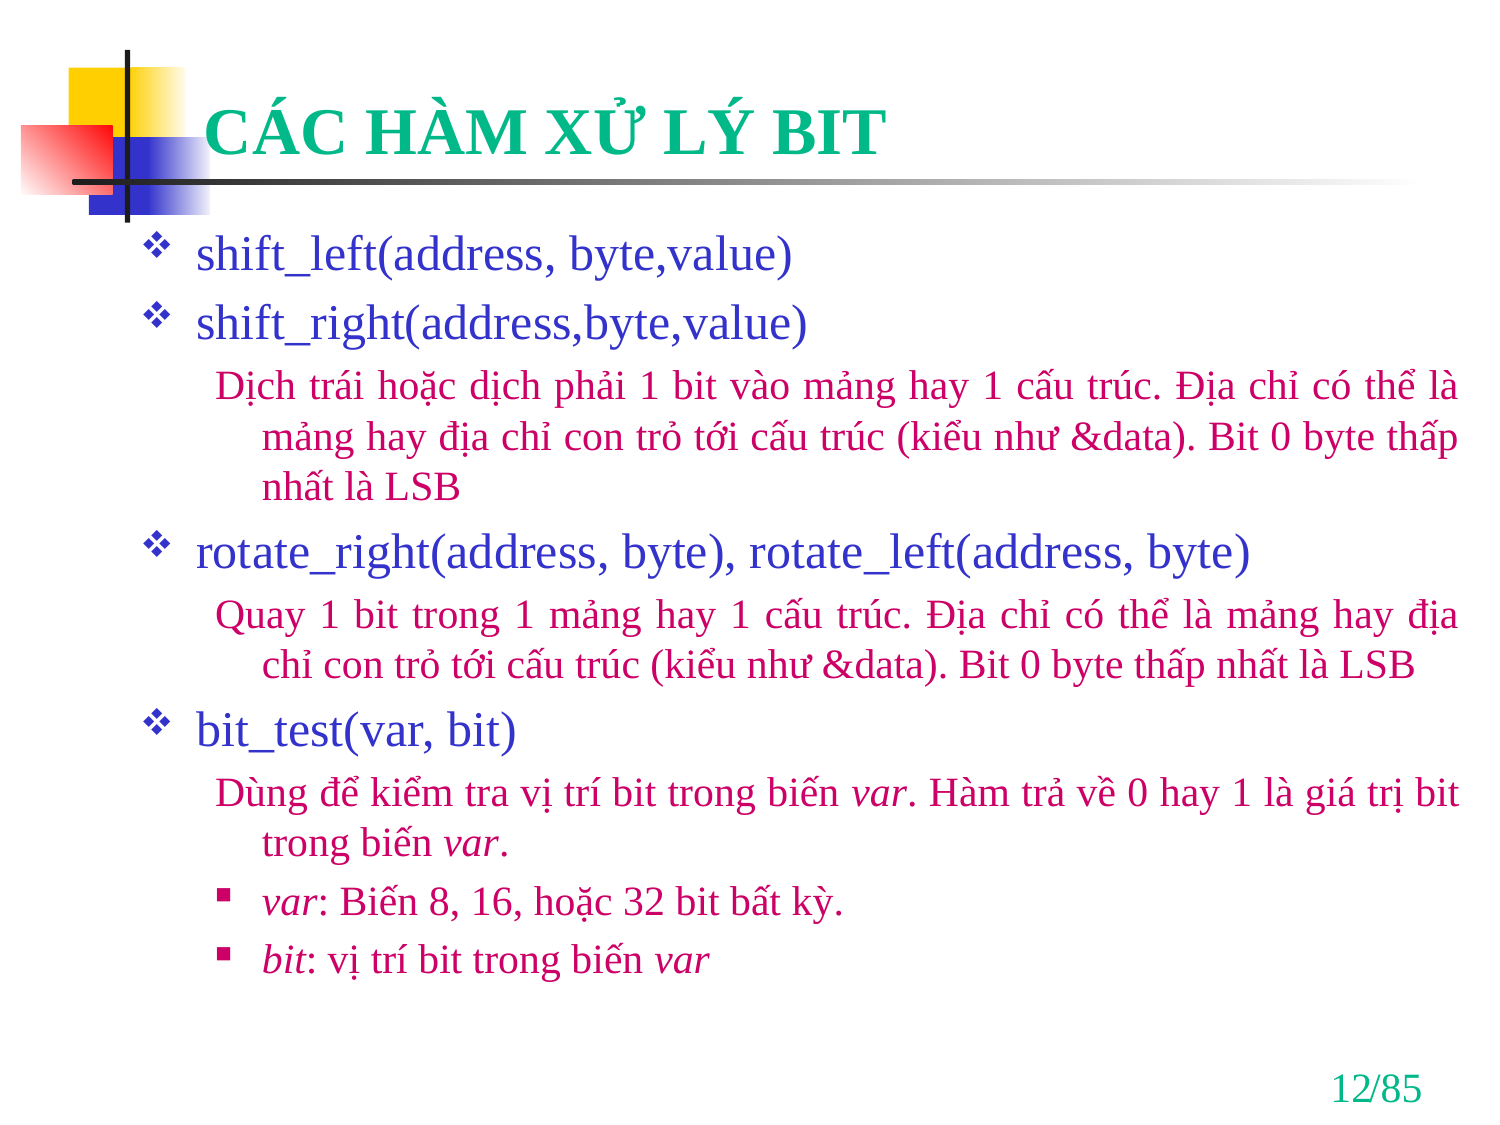

# CÁC HÀM XỬ LÝ BIT
shift_left(address, byte,value)
shift_right(address,byte,value)
Dịch trái hoặc dịch phải 1 bit vào mảng hay 1 cấu trúc. Địa chỉ có thể là mảng hay địa chỉ con trỏ tới cấu trúc (kiểu như &data). Bit 0 byte thấp nhất là LSB
rotate_right(address, byte), rotate_left(address, byte)
Quay 1 bit trong 1 mảng hay 1 cấu trúc. Địa chỉ có thể là mảng hay địa chỉ con trỏ tới cấu trúc (kiểu như &data). Bit 0 byte thấp nhất là LSB
bit_test(var, bit)
Dùng để kiểm tra vị trí bit trong biến var. Hàm trả về 0 hay 1 là giá trị bit trong biến var.
var: Biến 8, 16, hoặc 32 bit bất kỳ.
bit: vị trí bit trong biến var

12